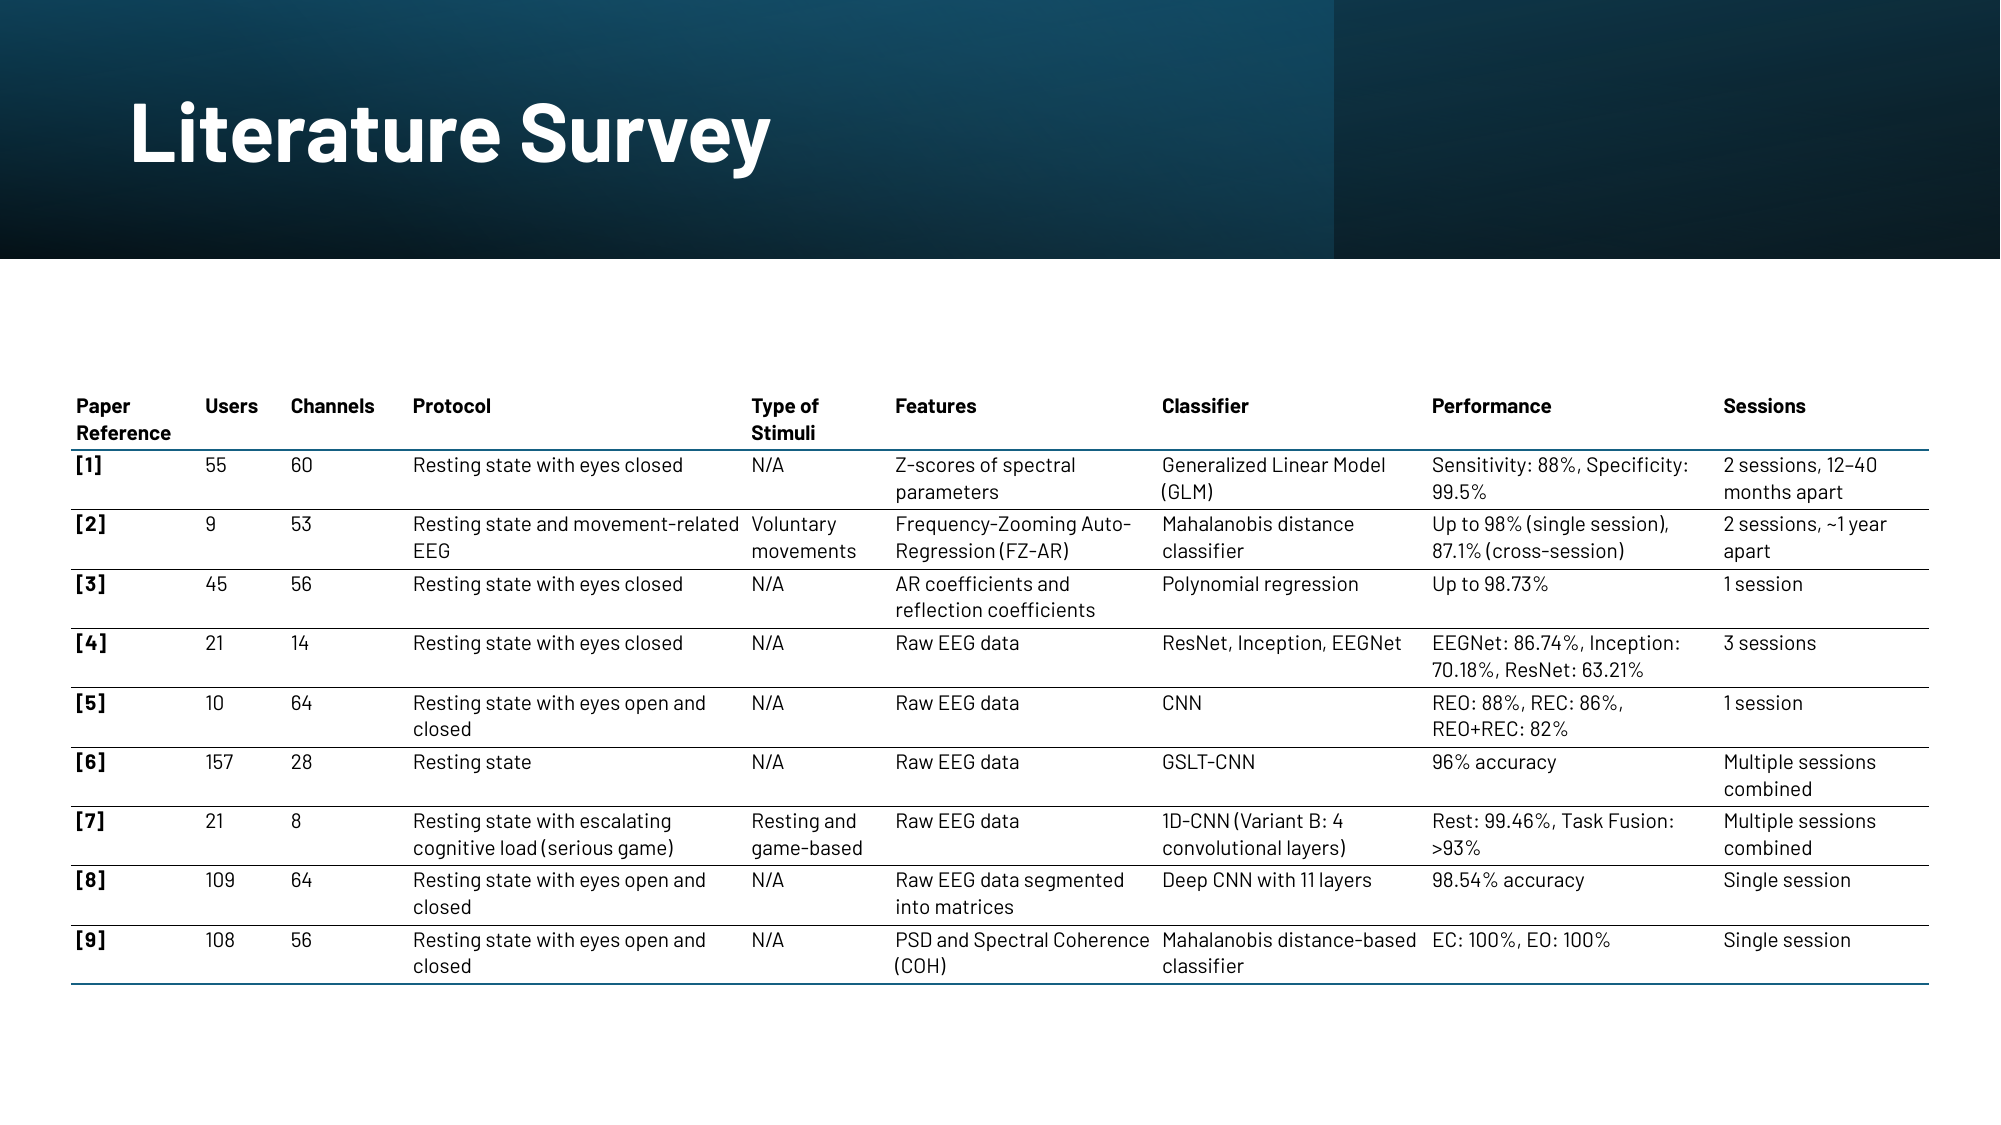

# Literature Survey
| Paper Reference | Users | Channels | Protocol | Type of Stimuli | Features | Classifier | Performance | Sessions |
| --- | --- | --- | --- | --- | --- | --- | --- | --- |
| [1] | 55 | 60 | Resting state with eyes closed | N/A | Z-scores of spectral parameters | Generalized Linear Model (GLM) | Sensitivity: 88%, Specificity: 99.5% | 2 sessions, 12–40 months apart |
| [2] | 9 | 53 | Resting state and movement-related EEG | Voluntary movements | Frequency-Zooming Auto-Regression (FZ-AR) | Mahalanobis distance classifier | Up to 98% (single session), 87.1% (cross-session) | 2 sessions, ~1 year apart |
| [3] | 45 | 56 | Resting state with eyes closed | N/A | AR coefficients and reflection coefficients | Polynomial regression | Up to 98.73% | 1 session |
| [4] | 21 | 14 | Resting state with eyes closed | N/A | Raw EEG data | ResNet, Inception, EEGNet | EEGNet: 86.74%, Inception: 70.18%, ResNet: 63.21% | 3 sessions |
| [5] | 10 | 64 | Resting state with eyes open and closed | N/A | Raw EEG data | CNN | REO: 88%, REC: 86%, REO+REC: 82% | 1 session |
| [6] | 157 | 28 | Resting state | N/A | Raw EEG data | GSLT-CNN | 96% accuracy | Multiple sessions combined |
| [7] | 21 | 8 | Resting state with escalating cognitive load (serious game) | Resting and game-based | Raw EEG data | 1D-CNN (Variant B: 4 convolutional layers) | Rest: 99.46%, Task Fusion: >93% | Multiple sessions combined |
| [8] | 109 | 64 | Resting state with eyes open and closed | N/A | Raw EEG data segmented into matrices | Deep CNN with 11 layers | 98.54% accuracy | Single session |
| [9] | 108 | 56 | Resting state with eyes open and closed | N/A | PSD and Spectral Coherence (COH) | Mahalanobis distance-based classifier | EC: 100%, EO: 100% | Single session |